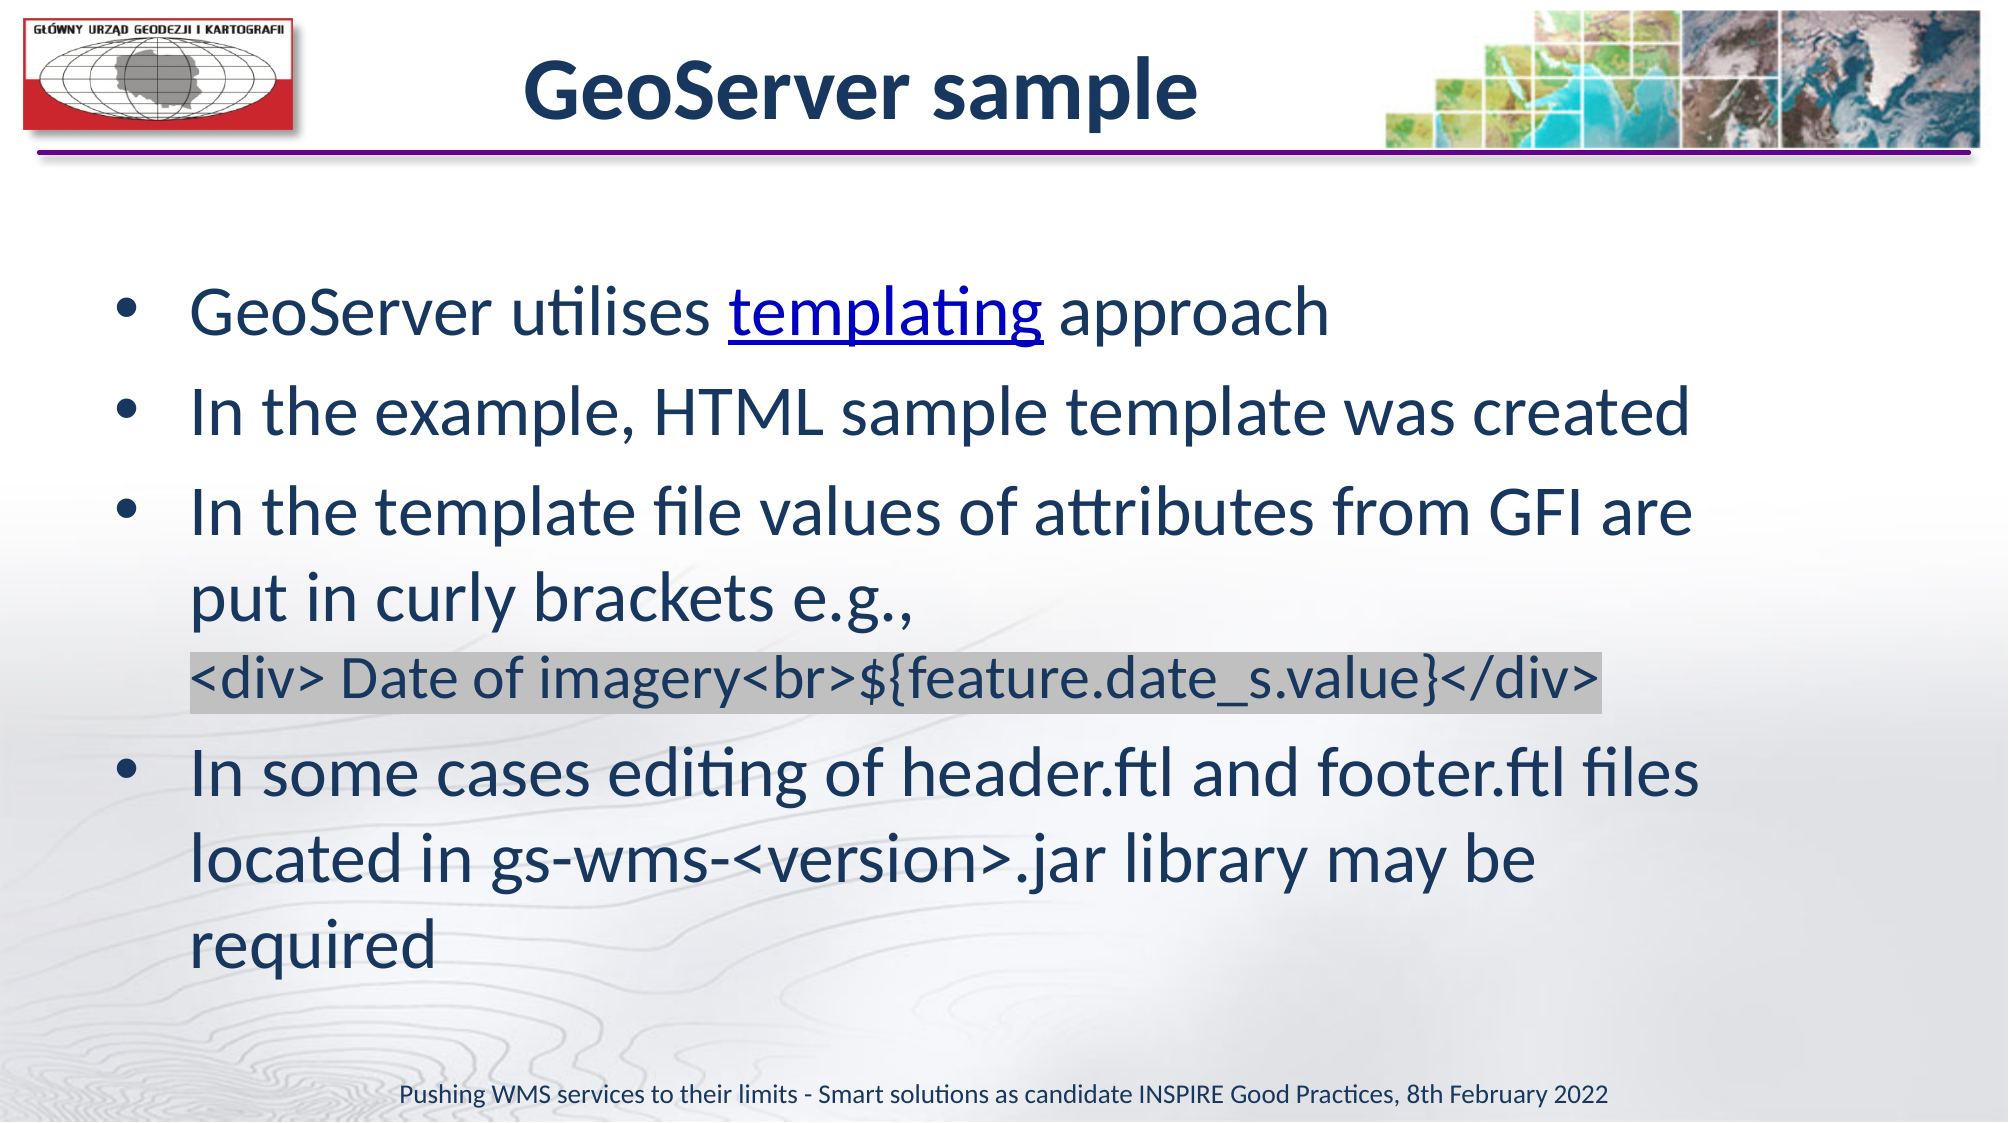

# GeoServer sample
GeoServer utilises templating approach
In the example, HTML sample template was created
In the template file values of attributes from GFI are put in curly brackets e.g.,
<div> Date of imagery<br>${feature.date_s.value}</div>
In some cases editing of header.ftl and footer.ftl files located in gs-wms-<version>.jar library may be required
Pushing WMS services to their limits - Smart solutions as candidate INSPIRE Good Practices, 8th February 2022